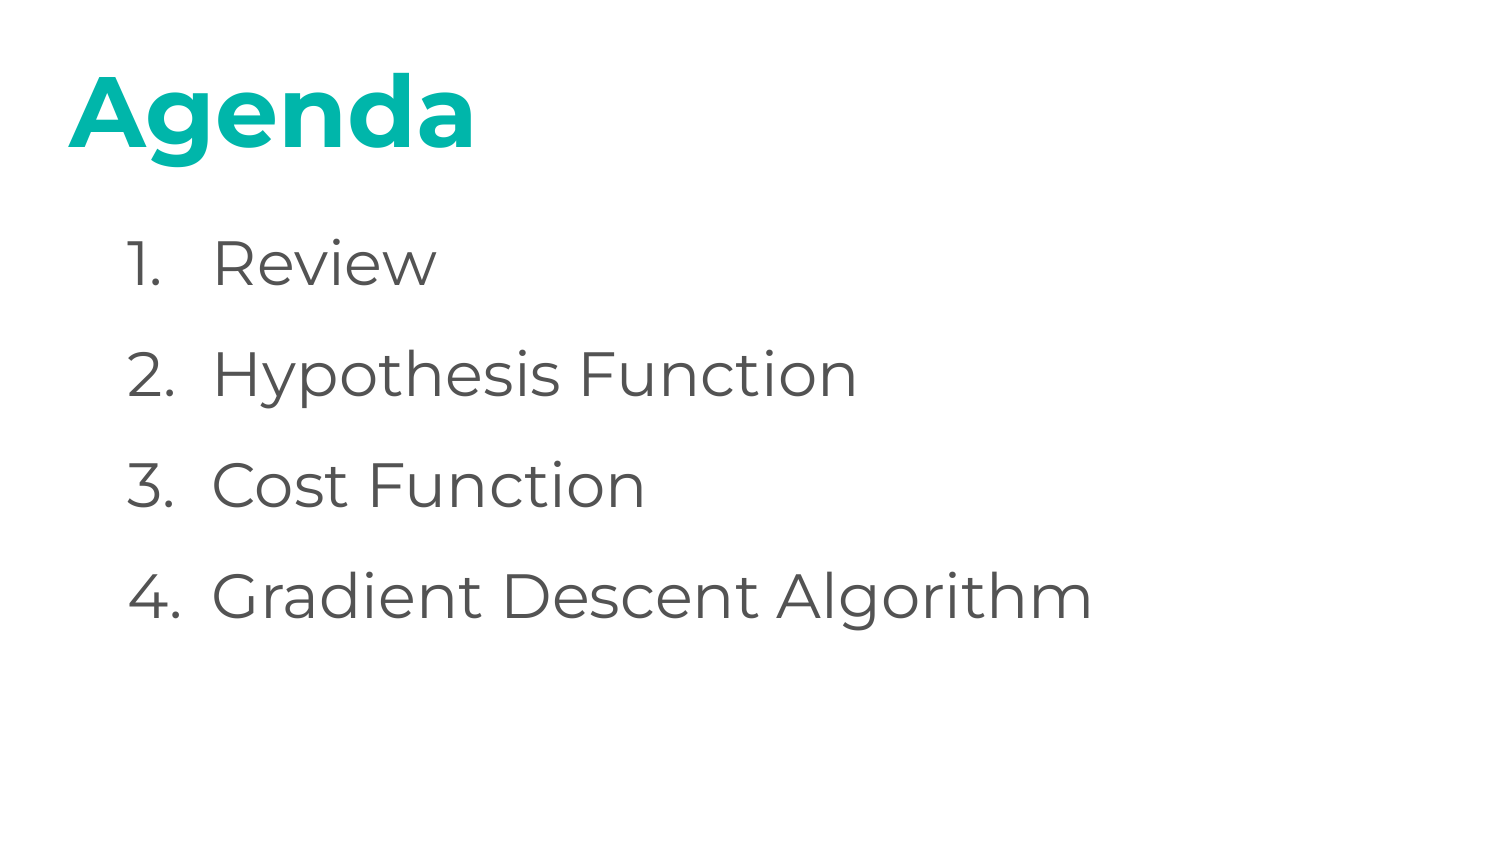

# Agenda
Review
Hypothesis Function
Cost Function
Gradient Descent Algorithm